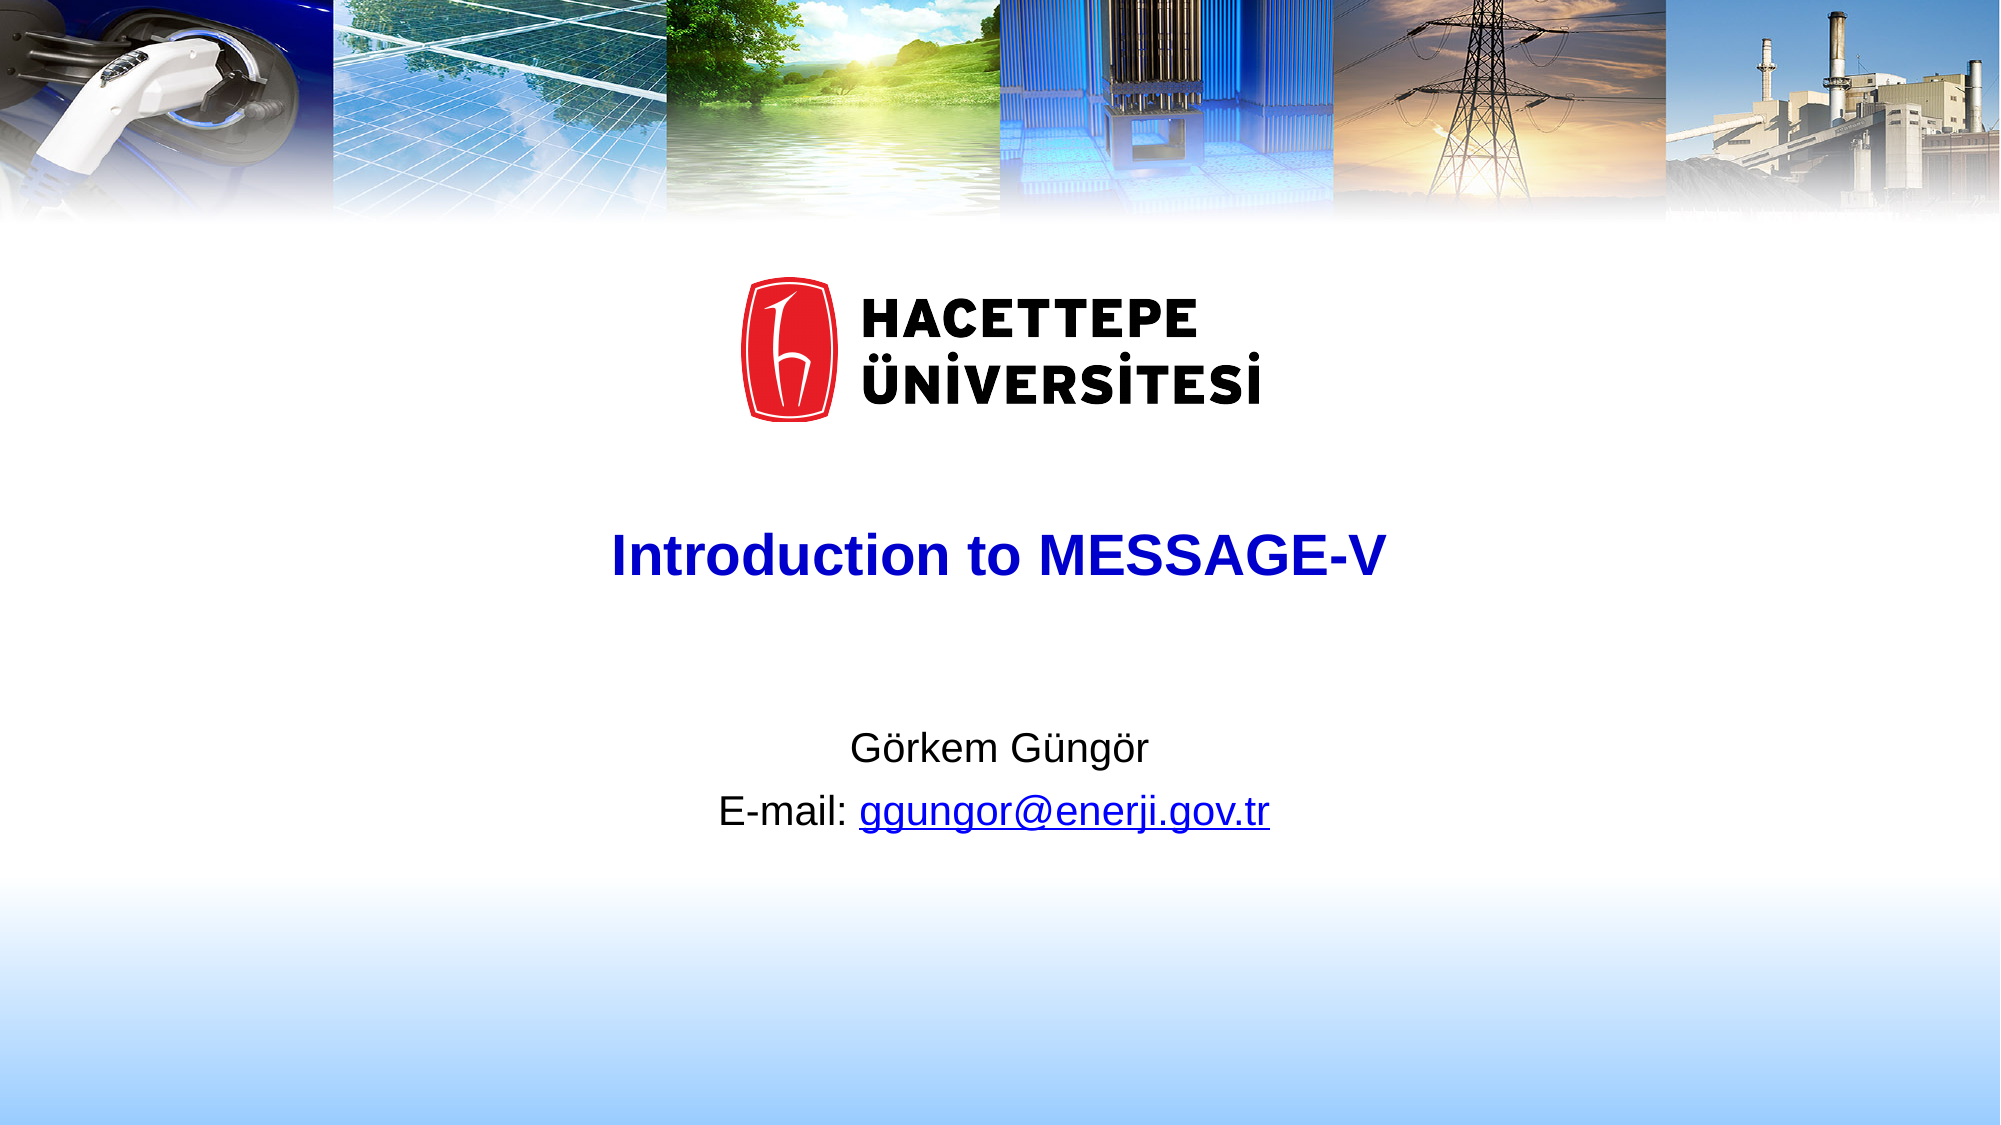

# Introduction to MESSAGE-V
Görkem Güngör
E-mail: ggungor@enerji.gov.tr